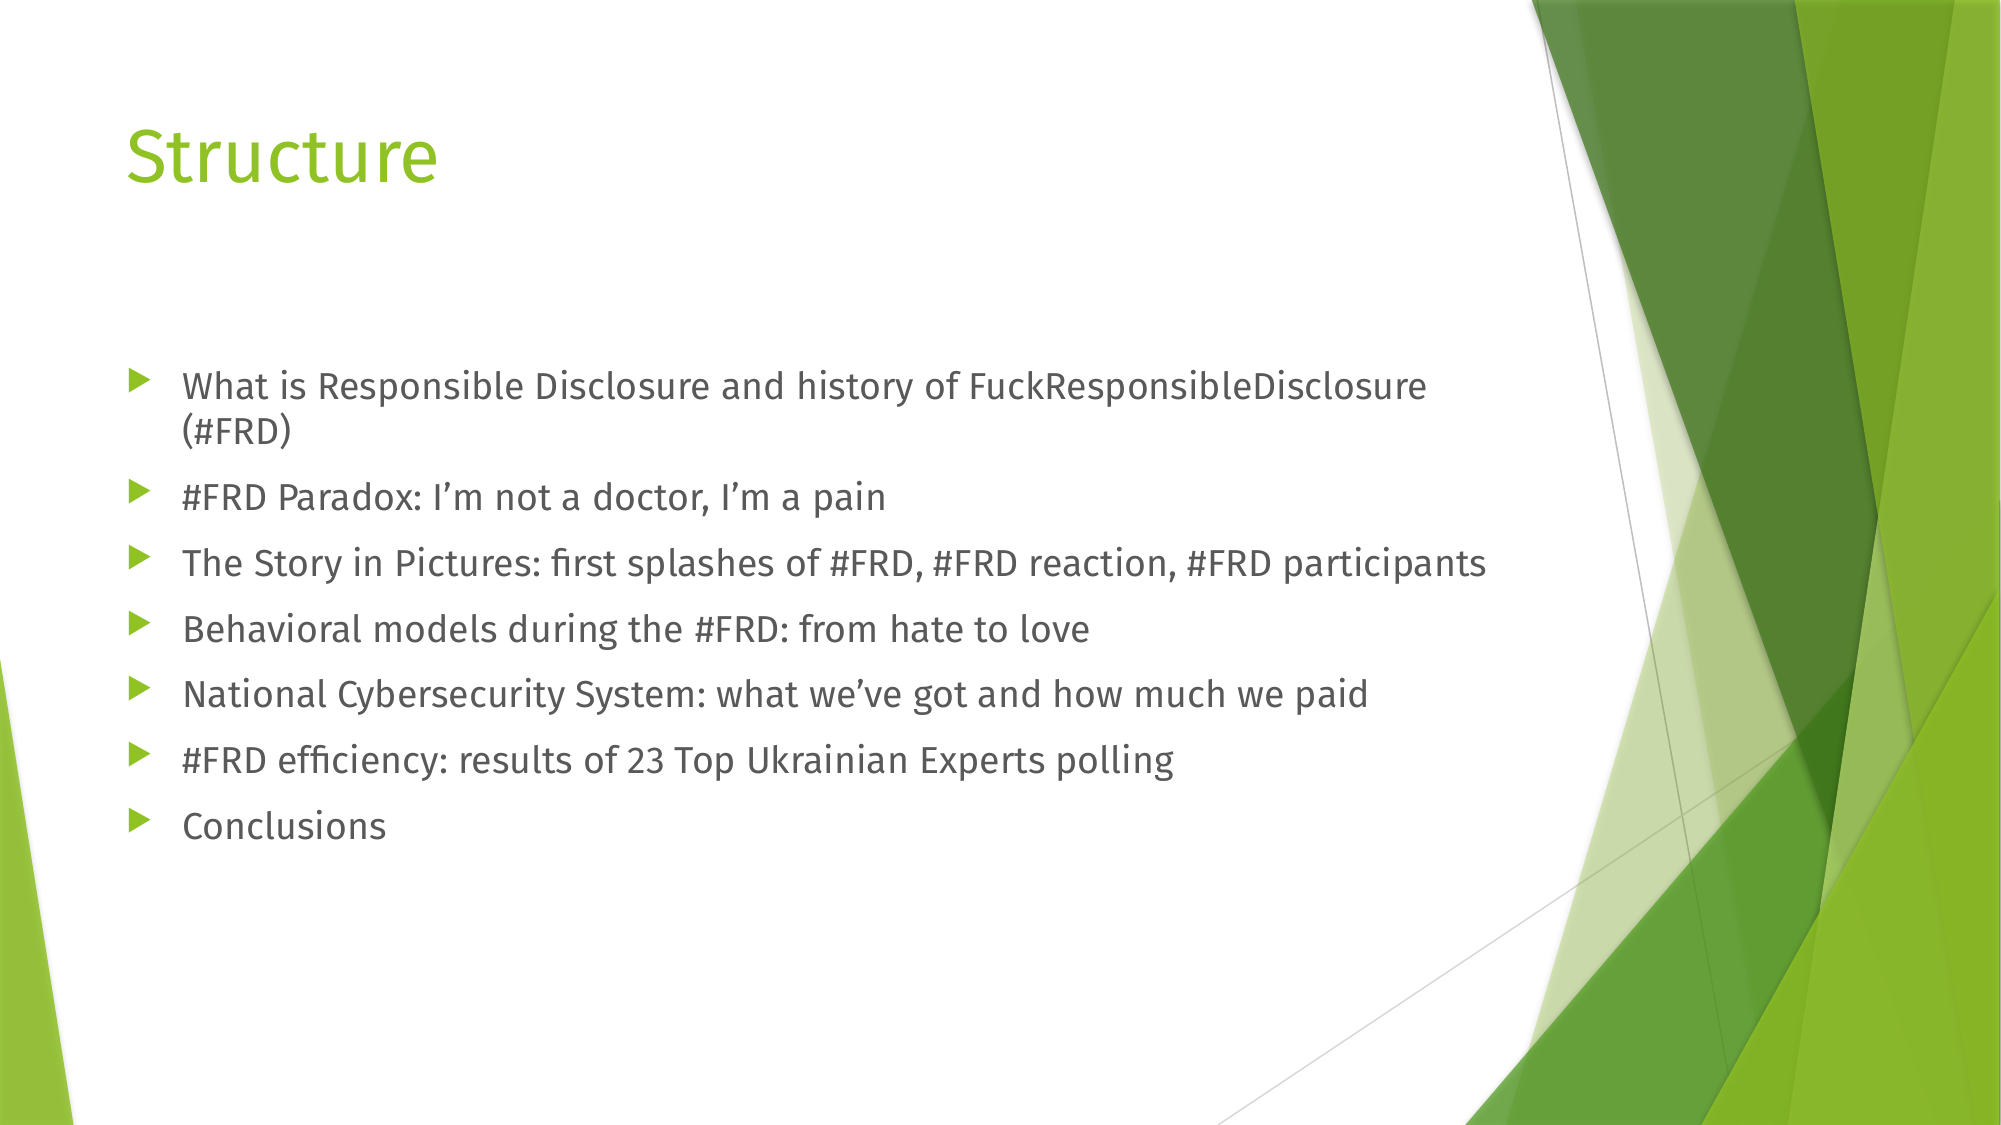

# Structure
What is Responsible Disclosure and history of FuckResponsibleDisclosure (#FRD)
#FRD Paradox: I’m not a doctor, I’m a pain
The Story in Pictures: first splashes of #FRD, #FRD reaction, #FRD participants
Behavioral models during the #FRD: from hate to love
National Cybersecurity System: what we’ve got and how much we paid
#FRD efficiency: results of 23 Top Ukrainian Experts polling
Conclusions